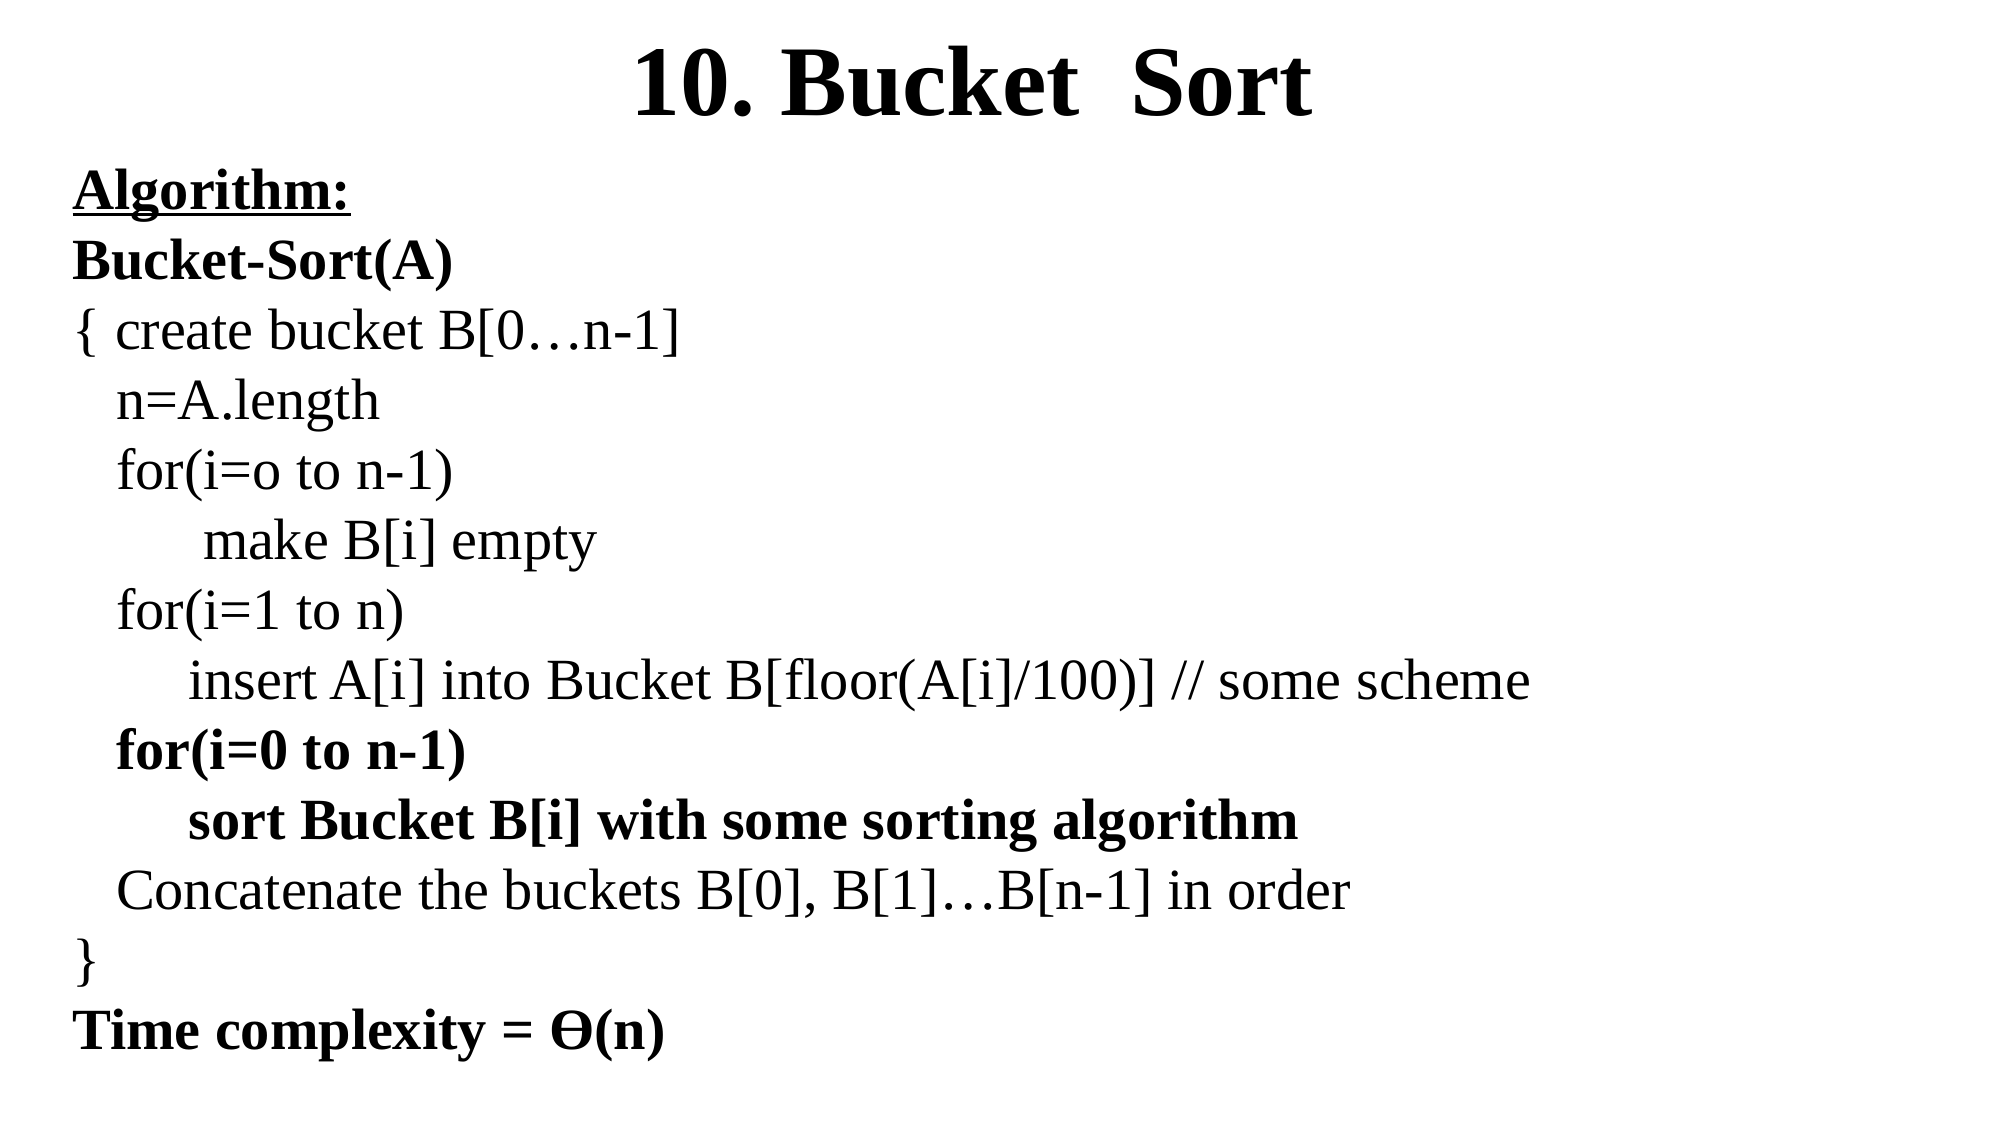

10. Bucket  Sort
Algorithm:
Bucket-Sort(A)
{ create bucket B[0…n-1]
   n=A.length
   for(i=o to n-1)
         make B[i] empty
   for(i=1 to n)
        insert A[i] into Bucket B[floor(A[i]/100)] // some scheme
   for(i=0 to n-1)
        sort Bucket B[i] with some sorting algorithm
   Concatenate the buckets B[0], B[1]…B[n-1] in order
}
Time complexity = Ɵ(n)